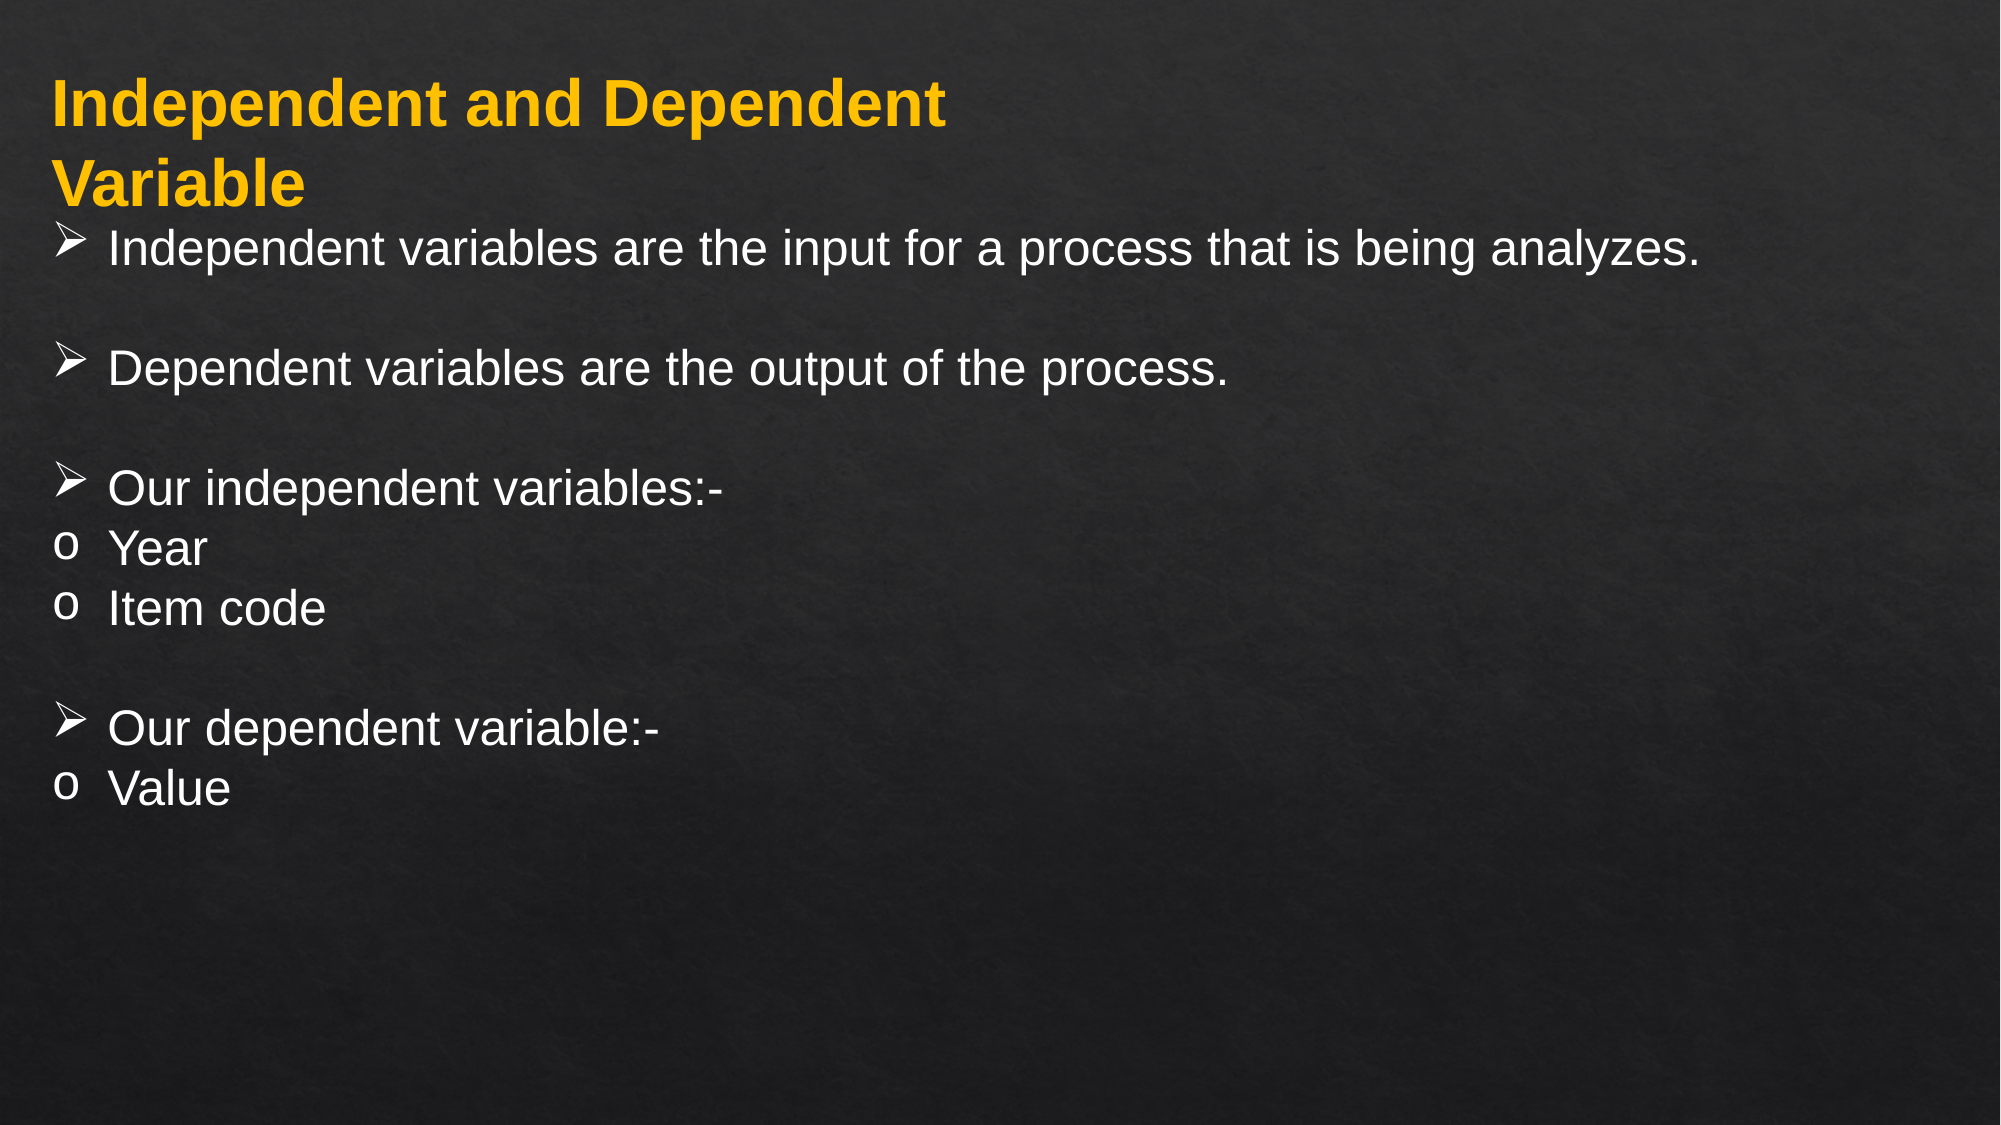

Independent and Dependent Variable
Independent variables are the input for a process that is being analyzes.

Dependent variables are the output of the process.

Our independent variables:-
Year
Item code

Our dependent variable:-
Value